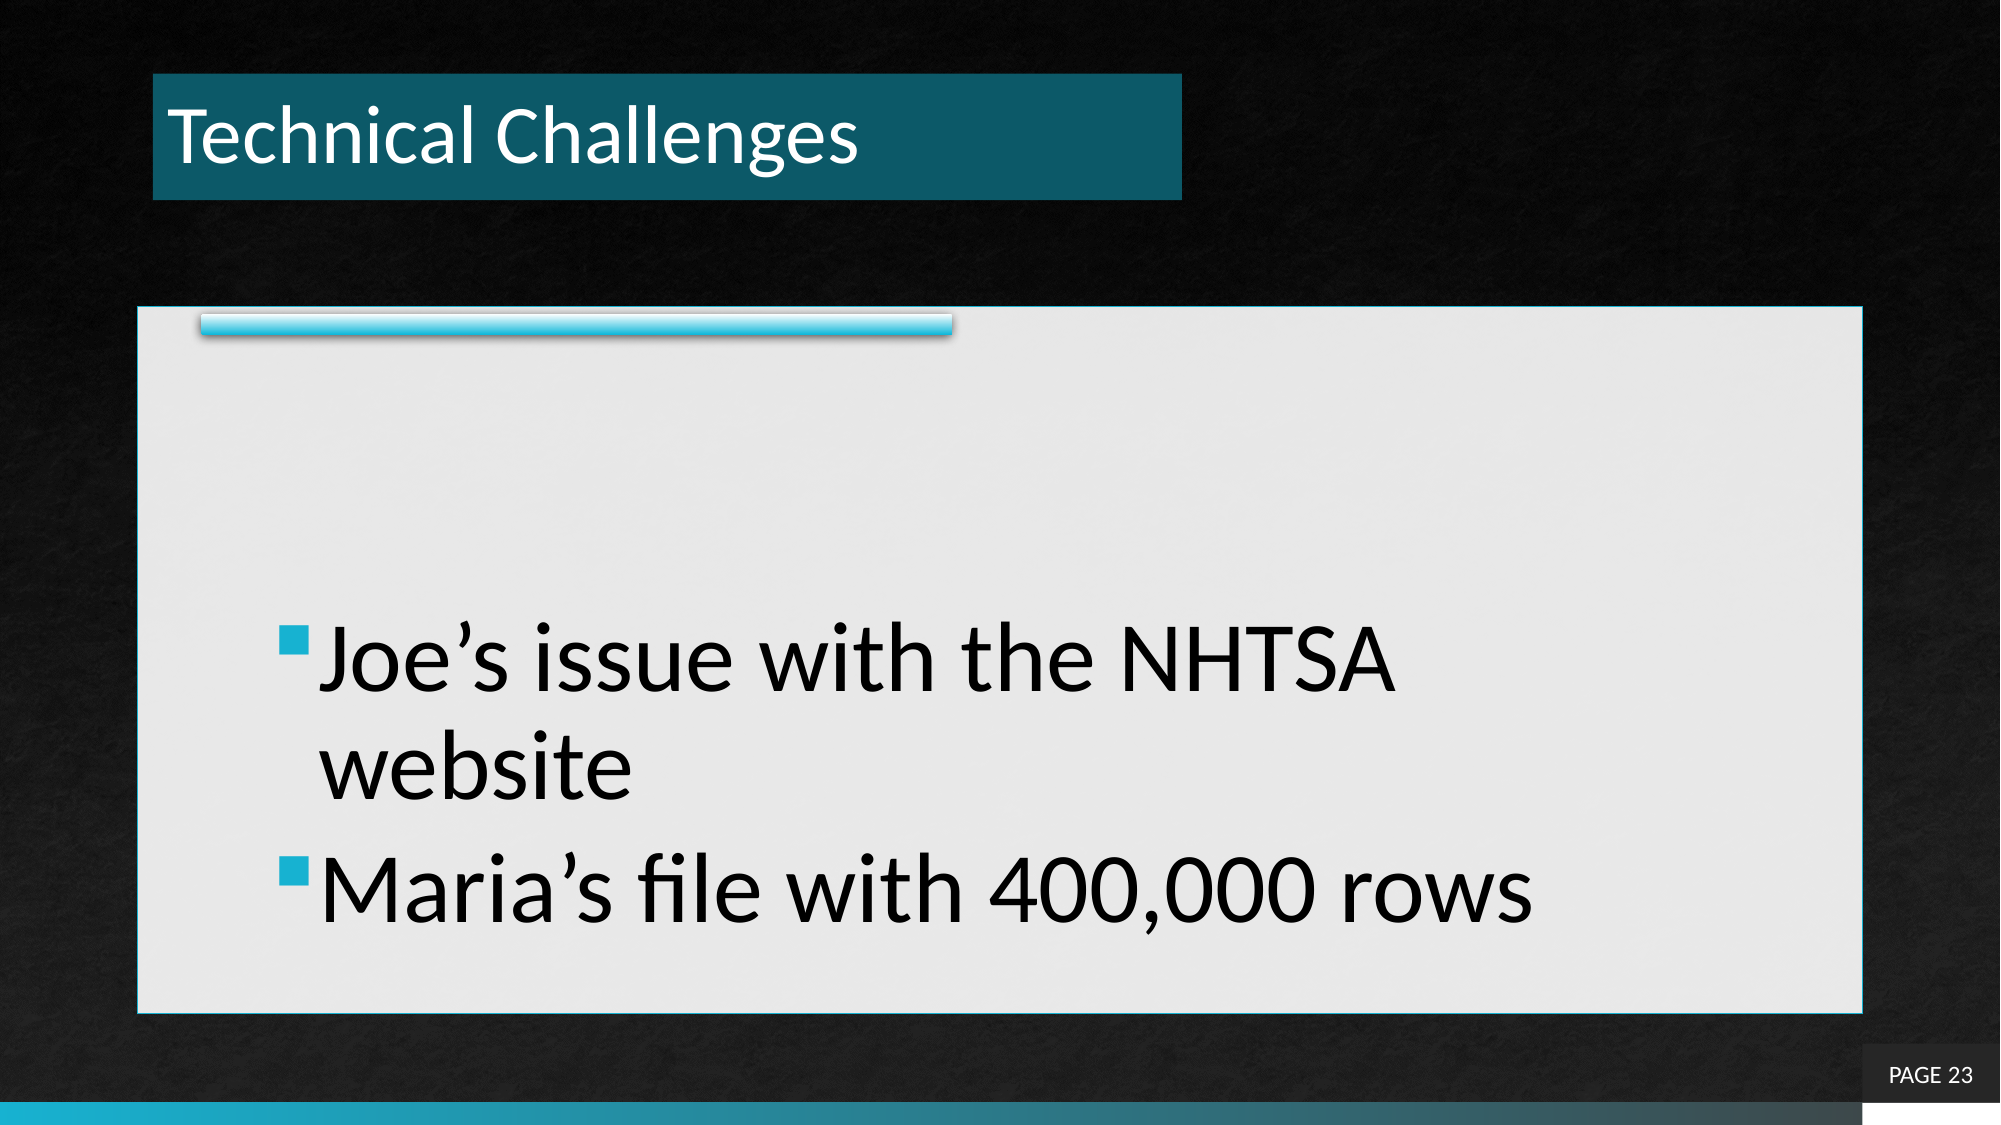

# Technical Challenges

Joe’s issue with the NHTSA website
Maria’s file with 400,000 rows

PAGE 23